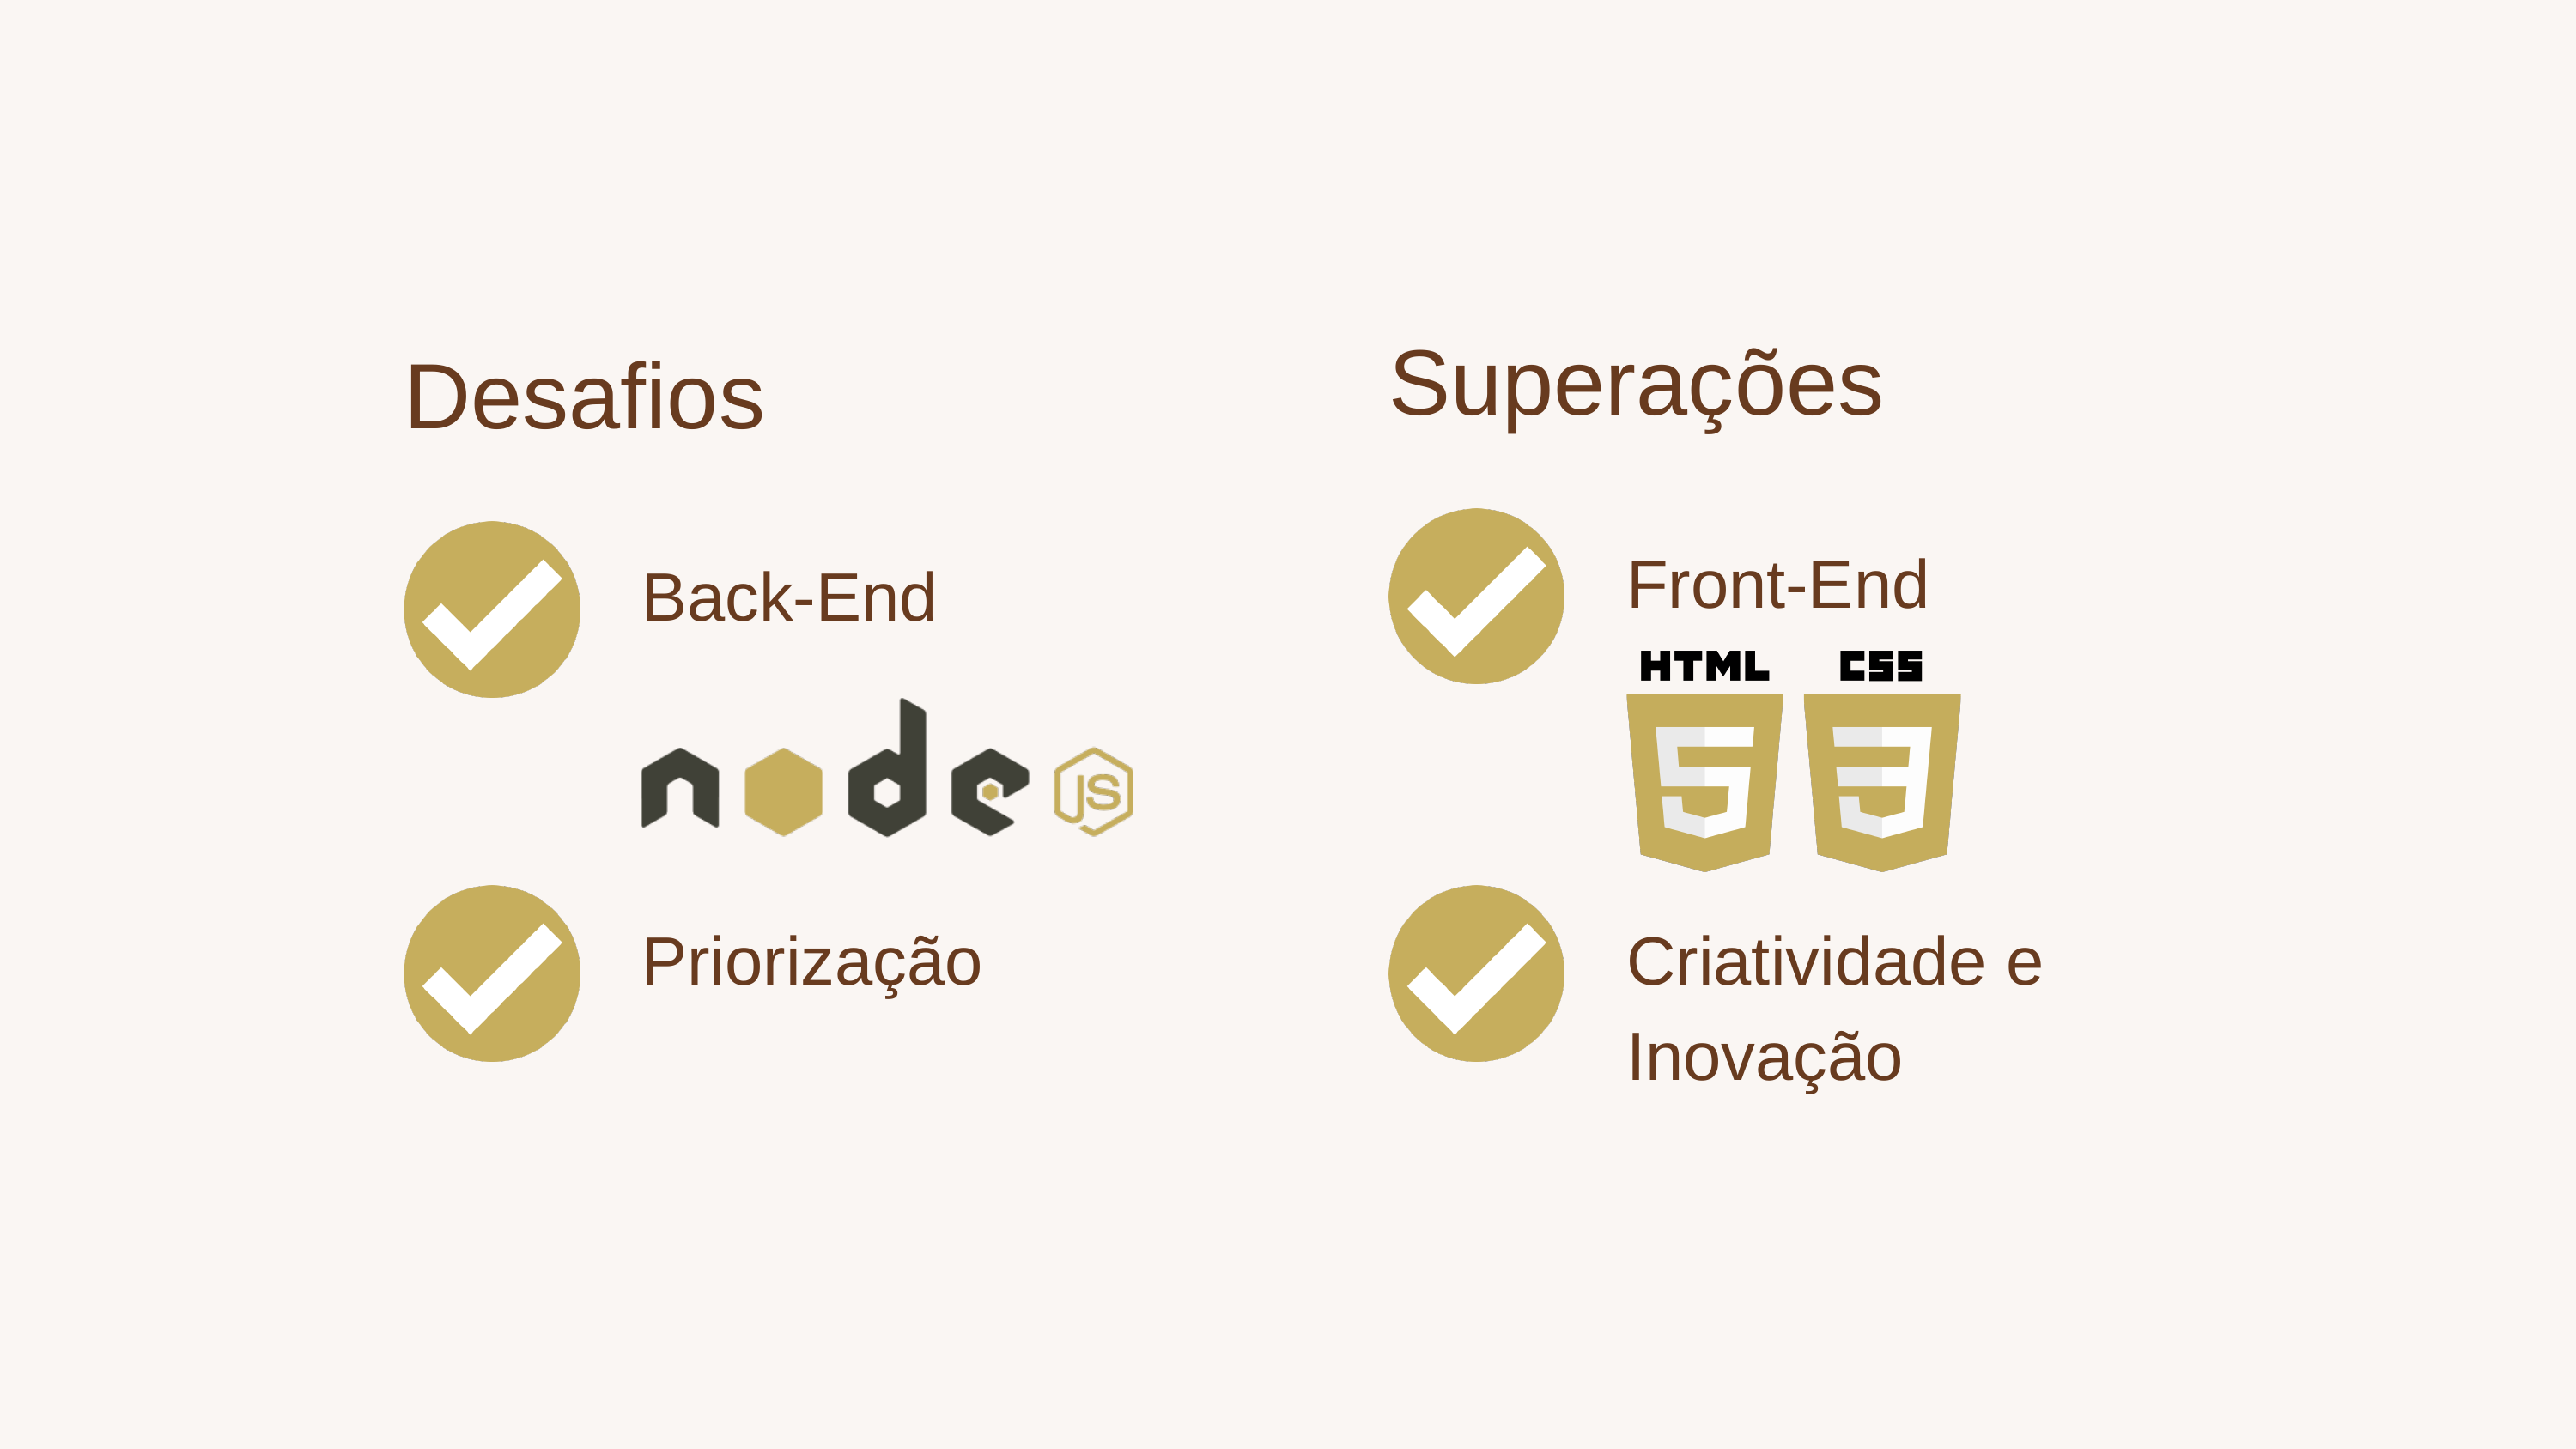

Superações
Desafios

Front-End
Back-End

Priorização
Criatividade e Inovação